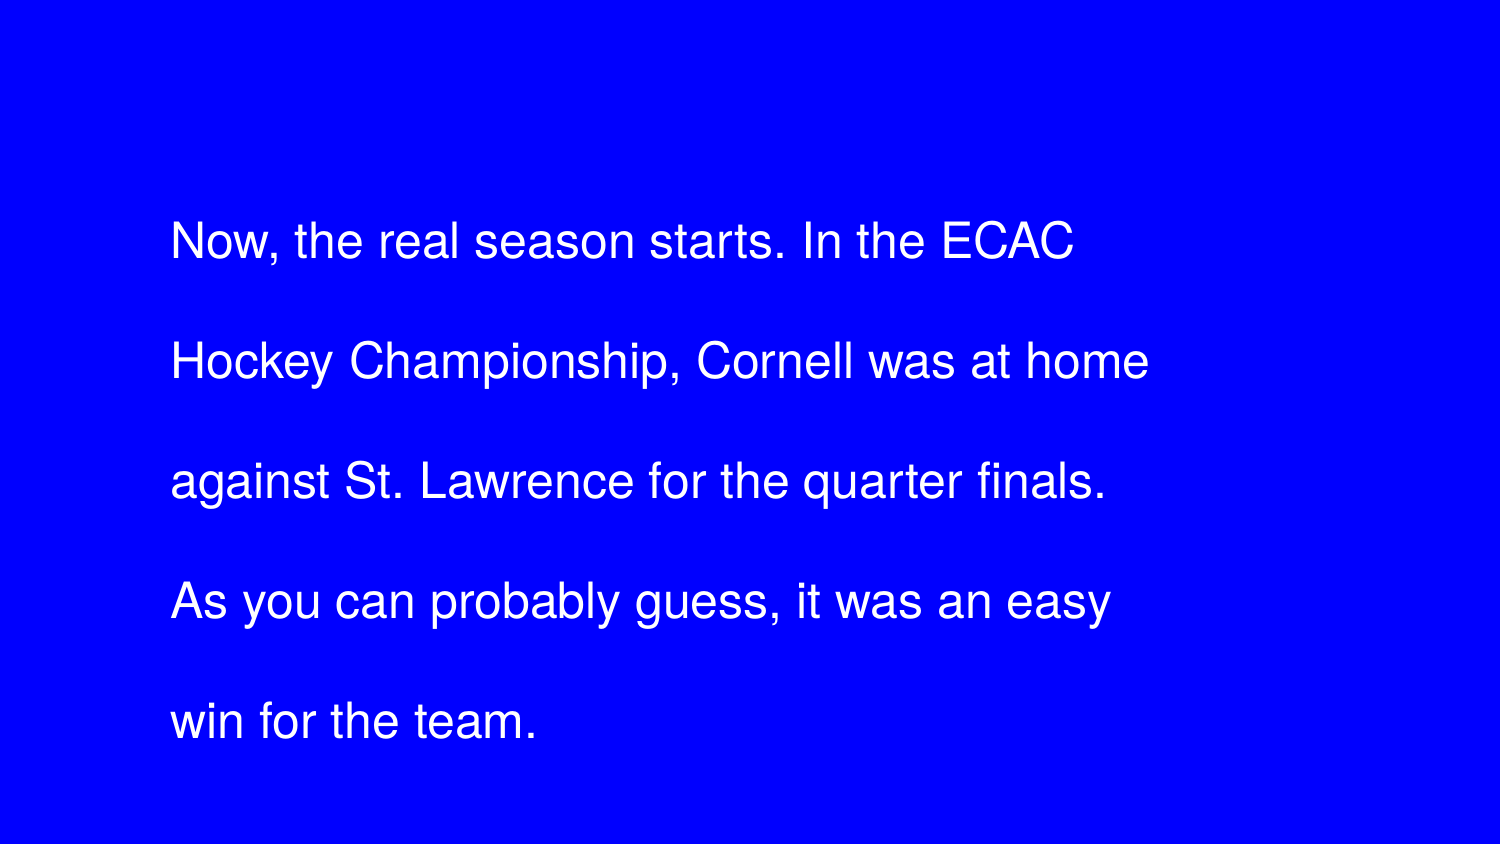

Now, the real season starts. In the ECAC Hockey Championship, Cornell was at home against St. Lawrence for the quarter finals. As you can probably guess, it was an easy win for the team.